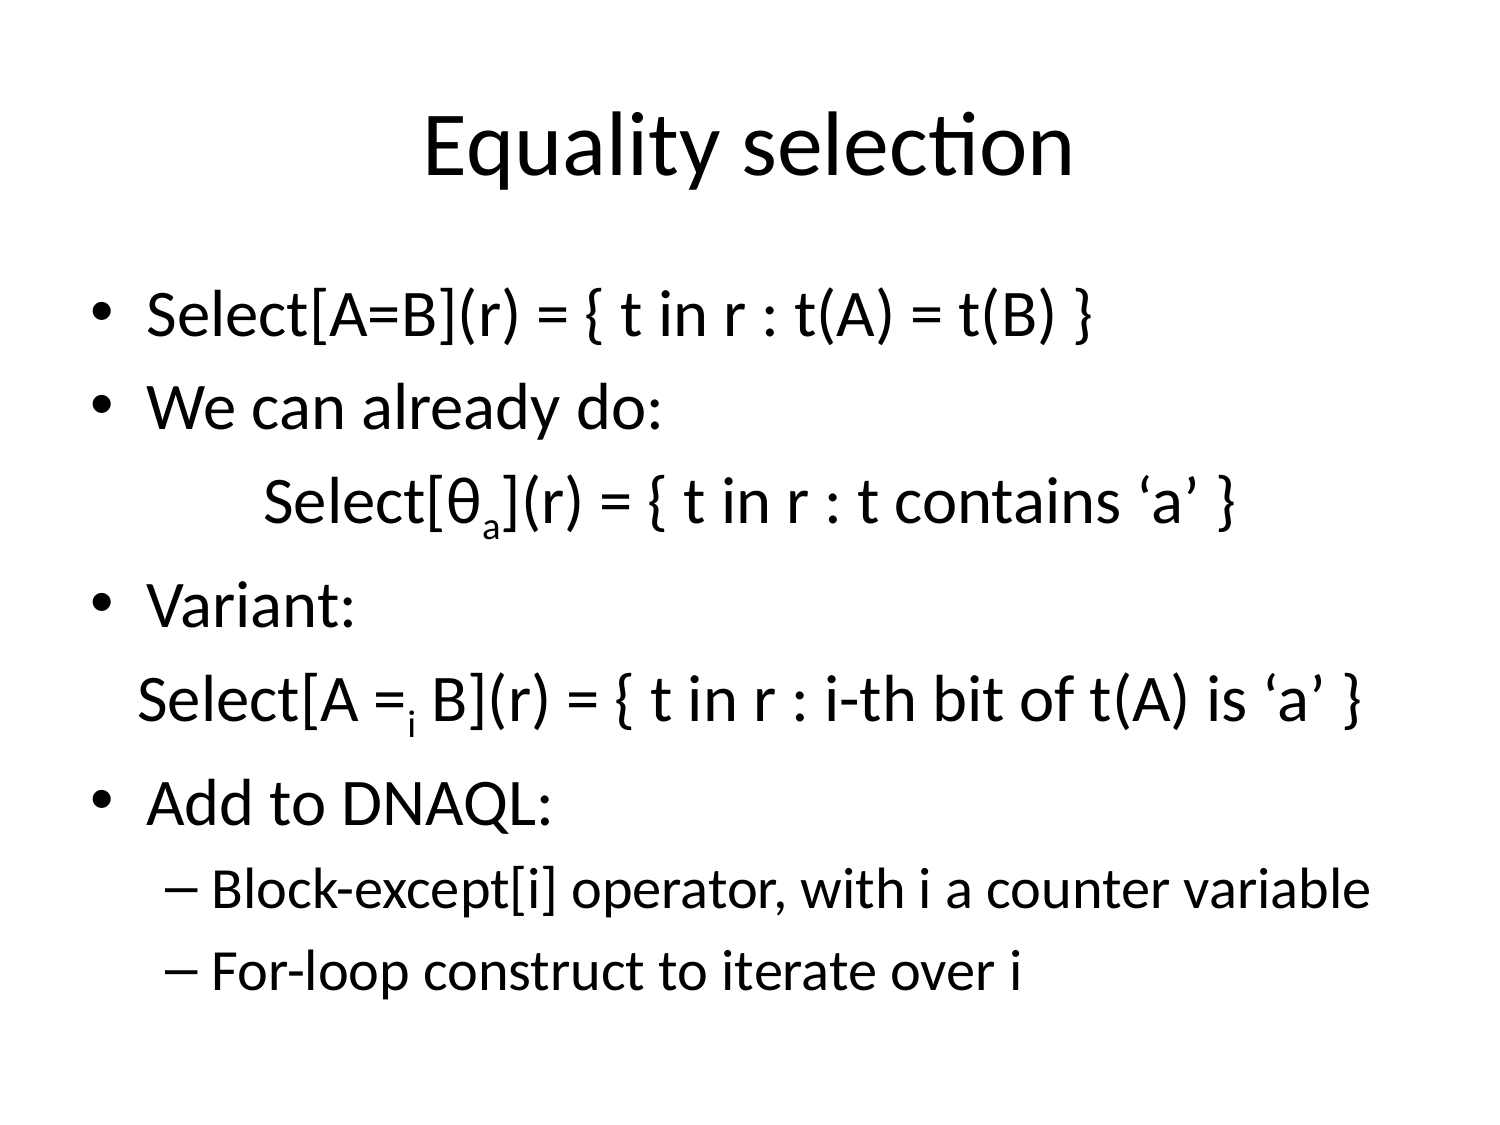

# Equality selection
Select[A=B](r) = { t in r : t(A) = t(B) }
We can already do:
Select[θa](r) = { t in r : t contains ‘a’ }
Variant:
Select[A =i B](r) = { t in r : i-th bit of t(A) is ‘a’ }
Add to DNAQL:
Block-except[i] operator, with i a counter variable
For-loop construct to iterate over i